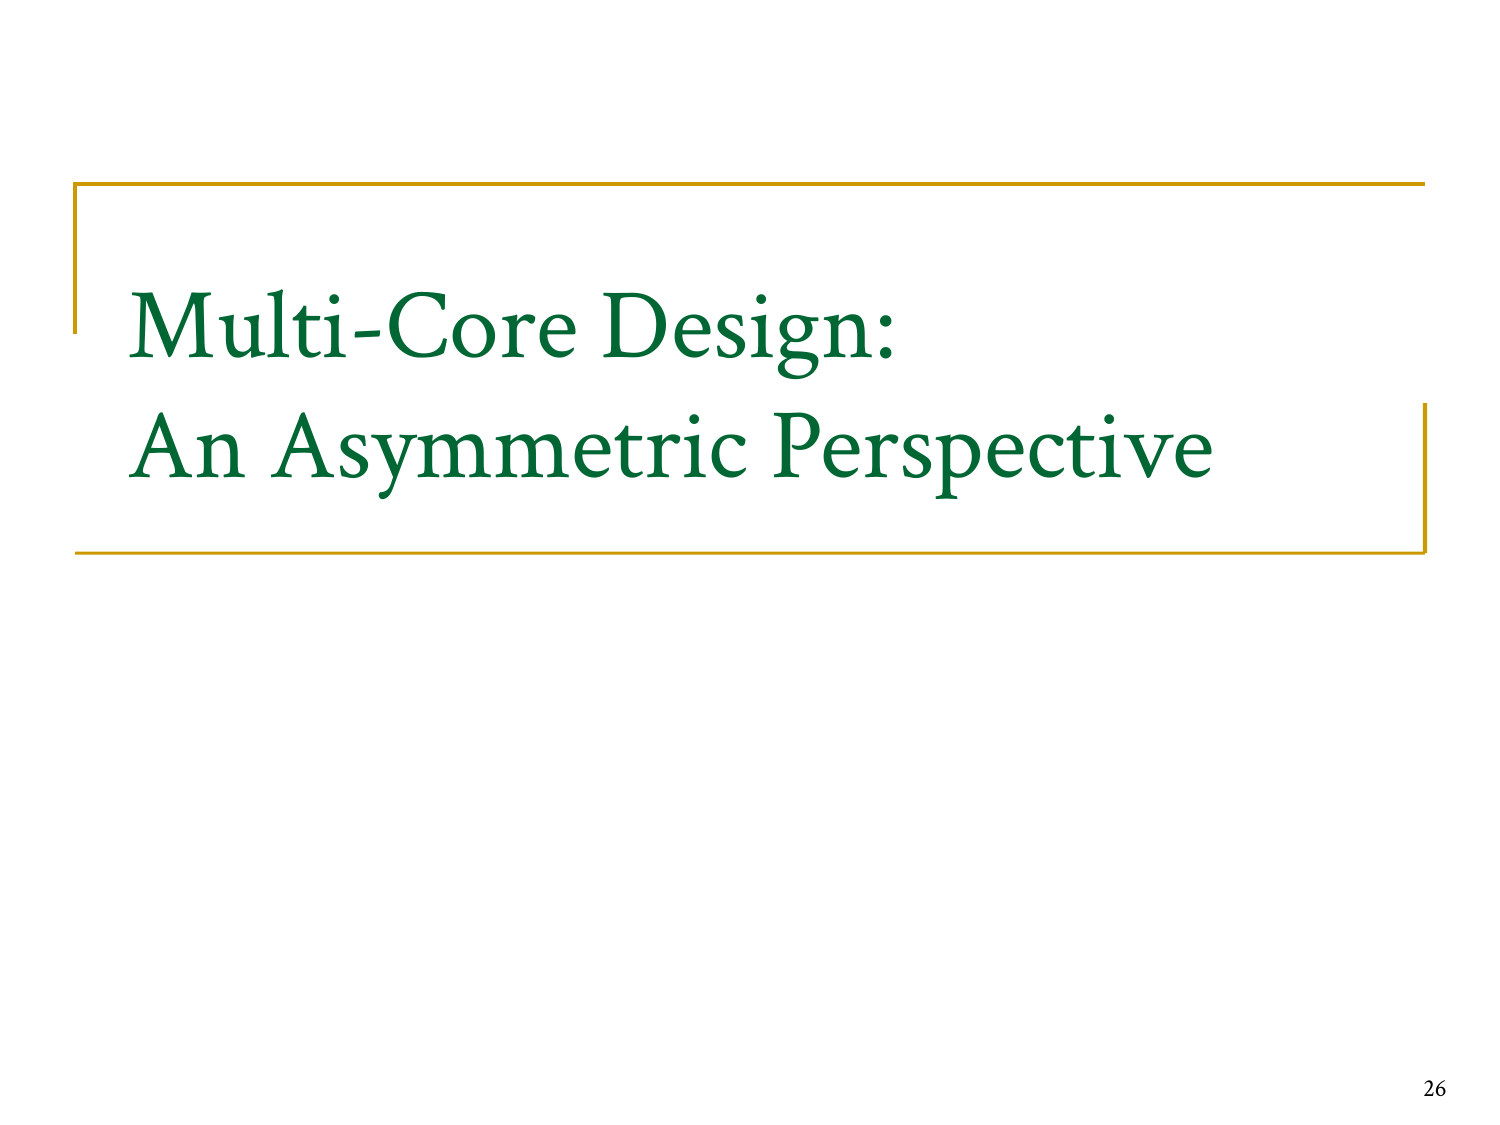

# Multi-Core Design: An Asymmetric Perspective

26